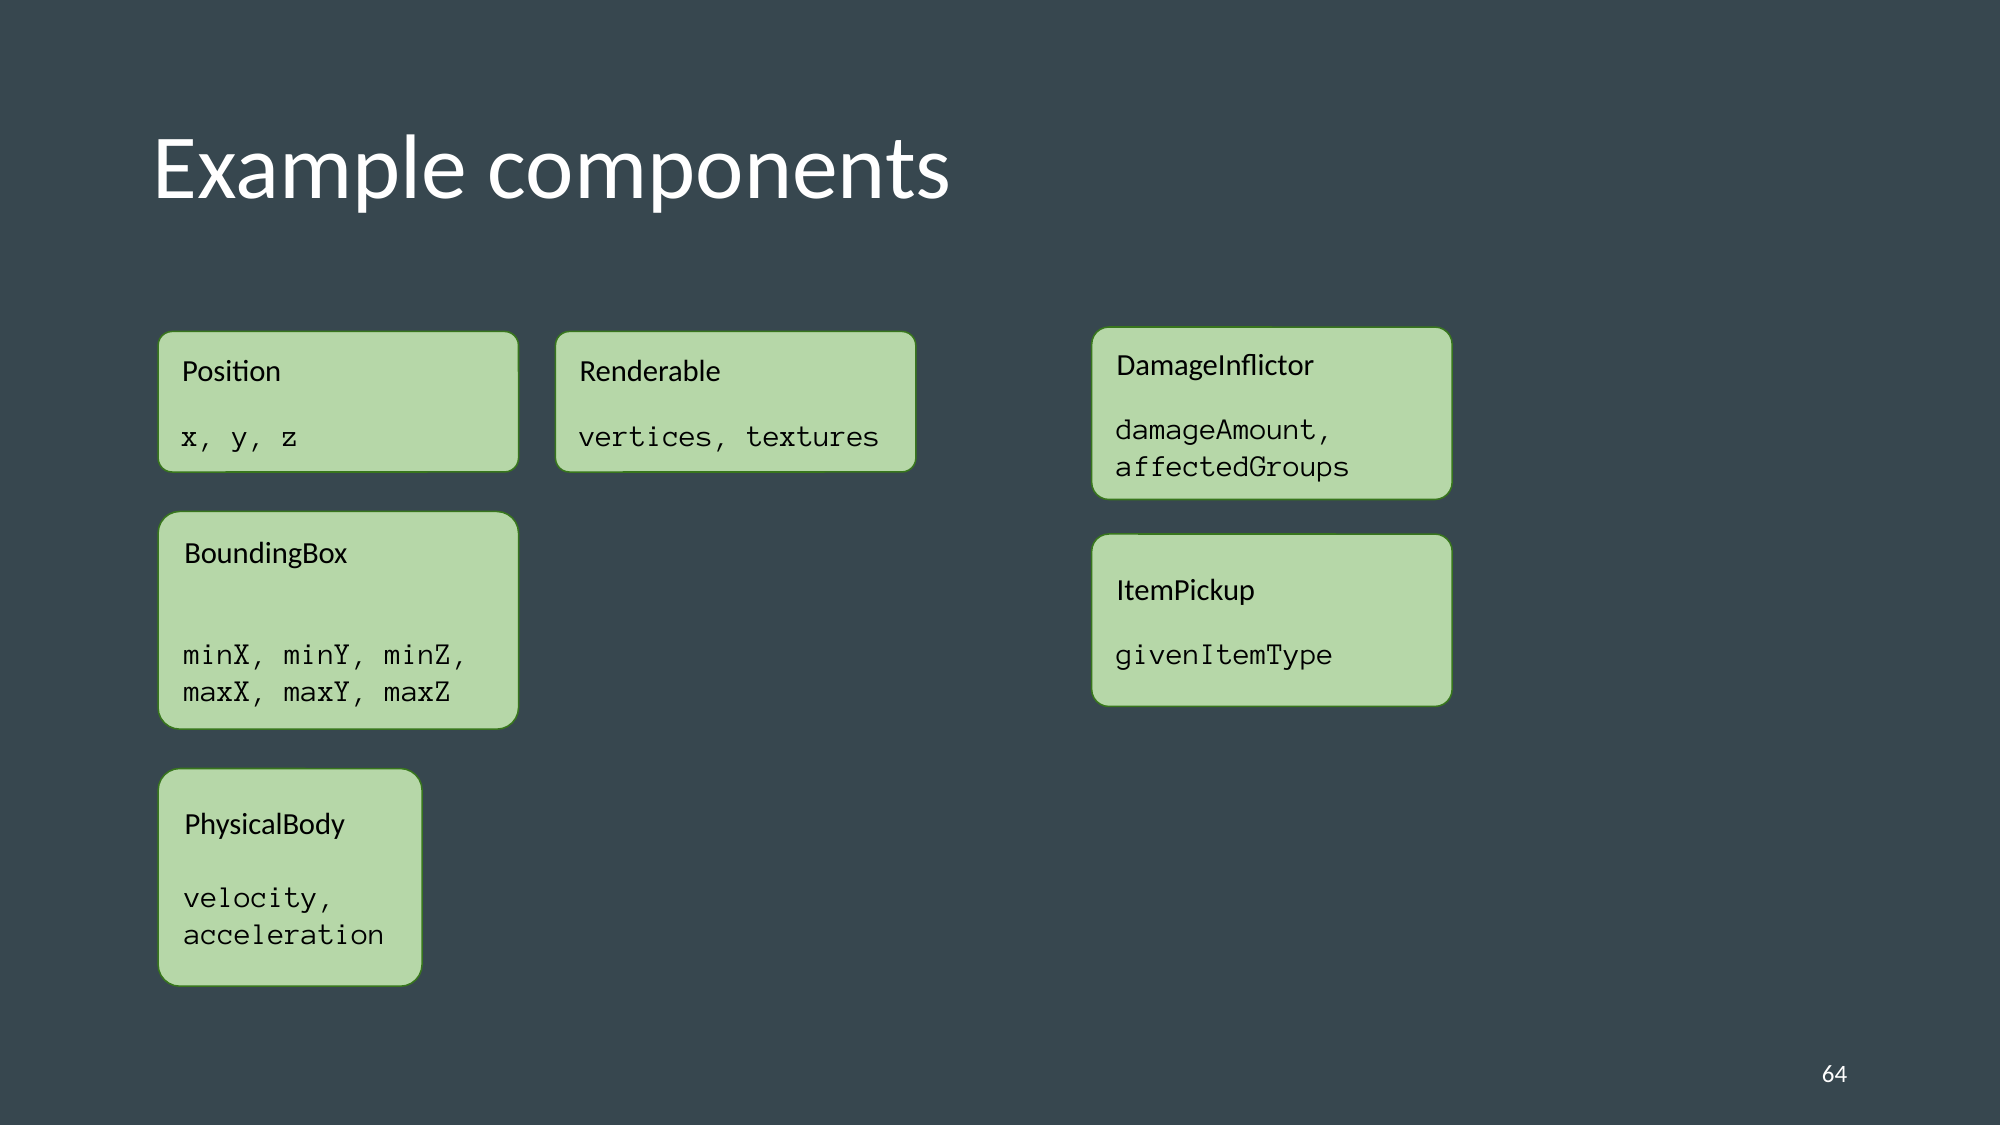

# Example components
DamageInflictor
damageAmount, affectedGroups
Position
x, y, z
Renderable
vertices, textures
BoundingBox

minX, minY, minZ,
maxX, maxY, maxZ
ItemPickup
givenItemType
PhysicalBody

velocity, acceleration
64